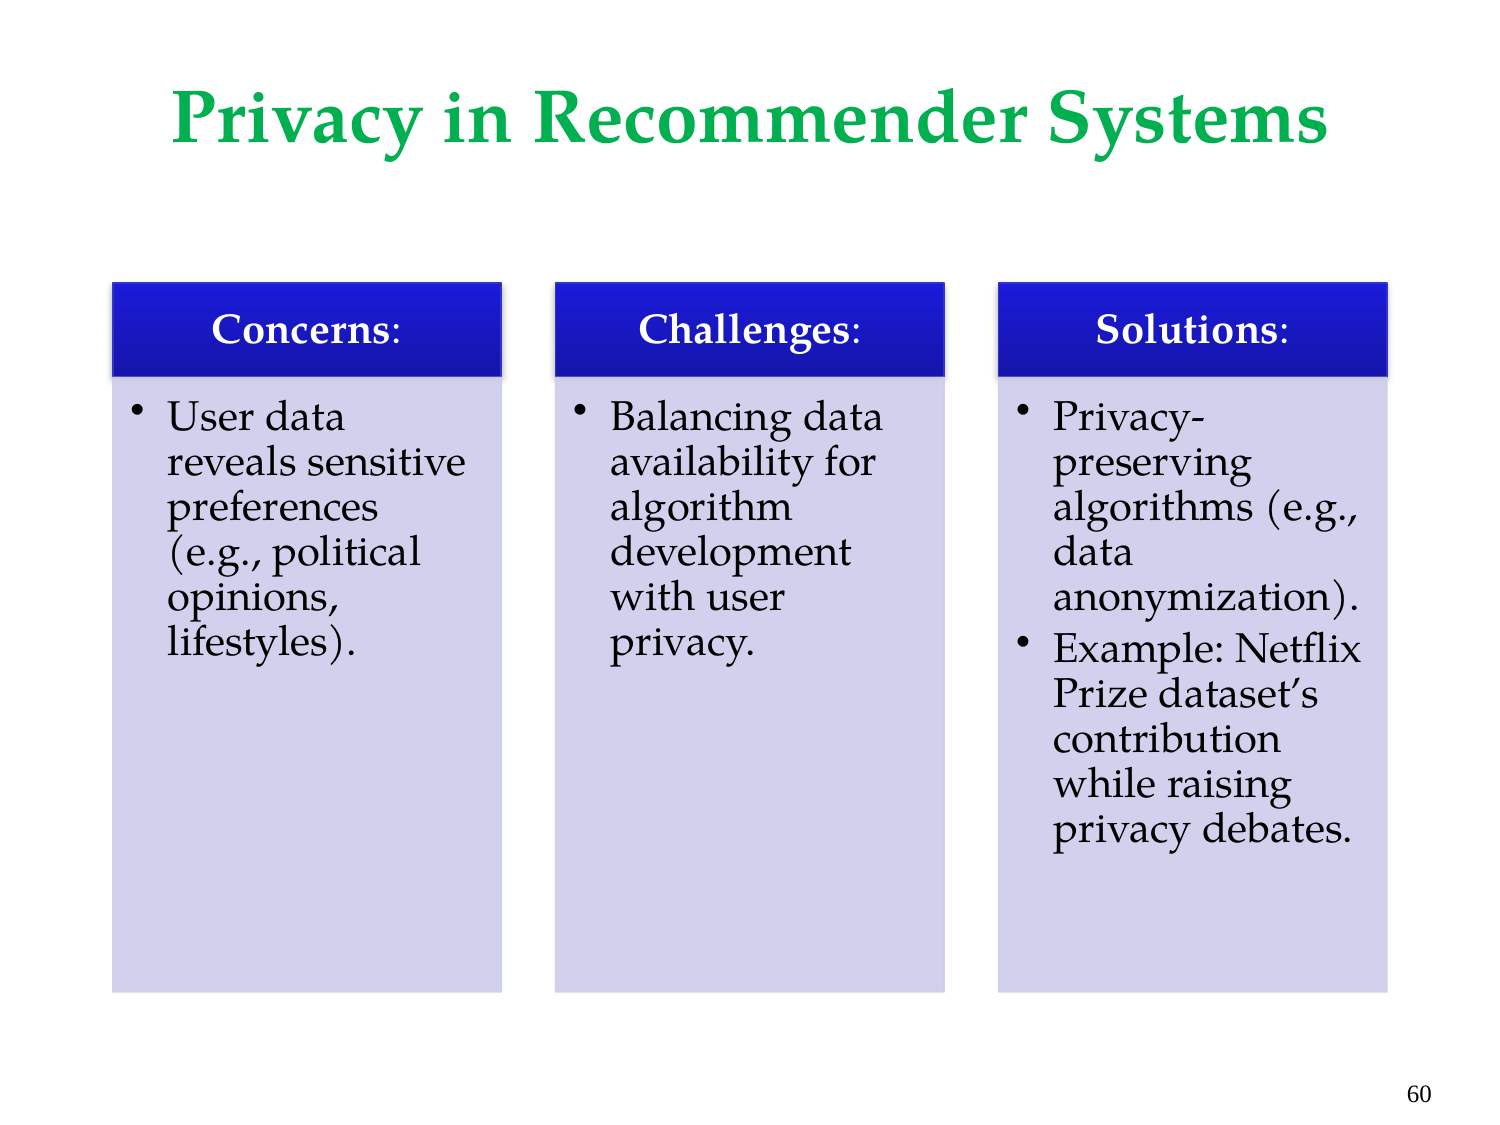

# Privacy in Recommender Systems
Concerns:
User data reveals sensitive preferences (e.g., political opinions, lifestyles).
Challenges:
Balancing data availability for algorithm development with user privacy.
Solutions:
Privacy-preserving algorithms (e.g., data anonymization).
Example: Netflix Prize dataset’s contribution while raising privacy debates.
60